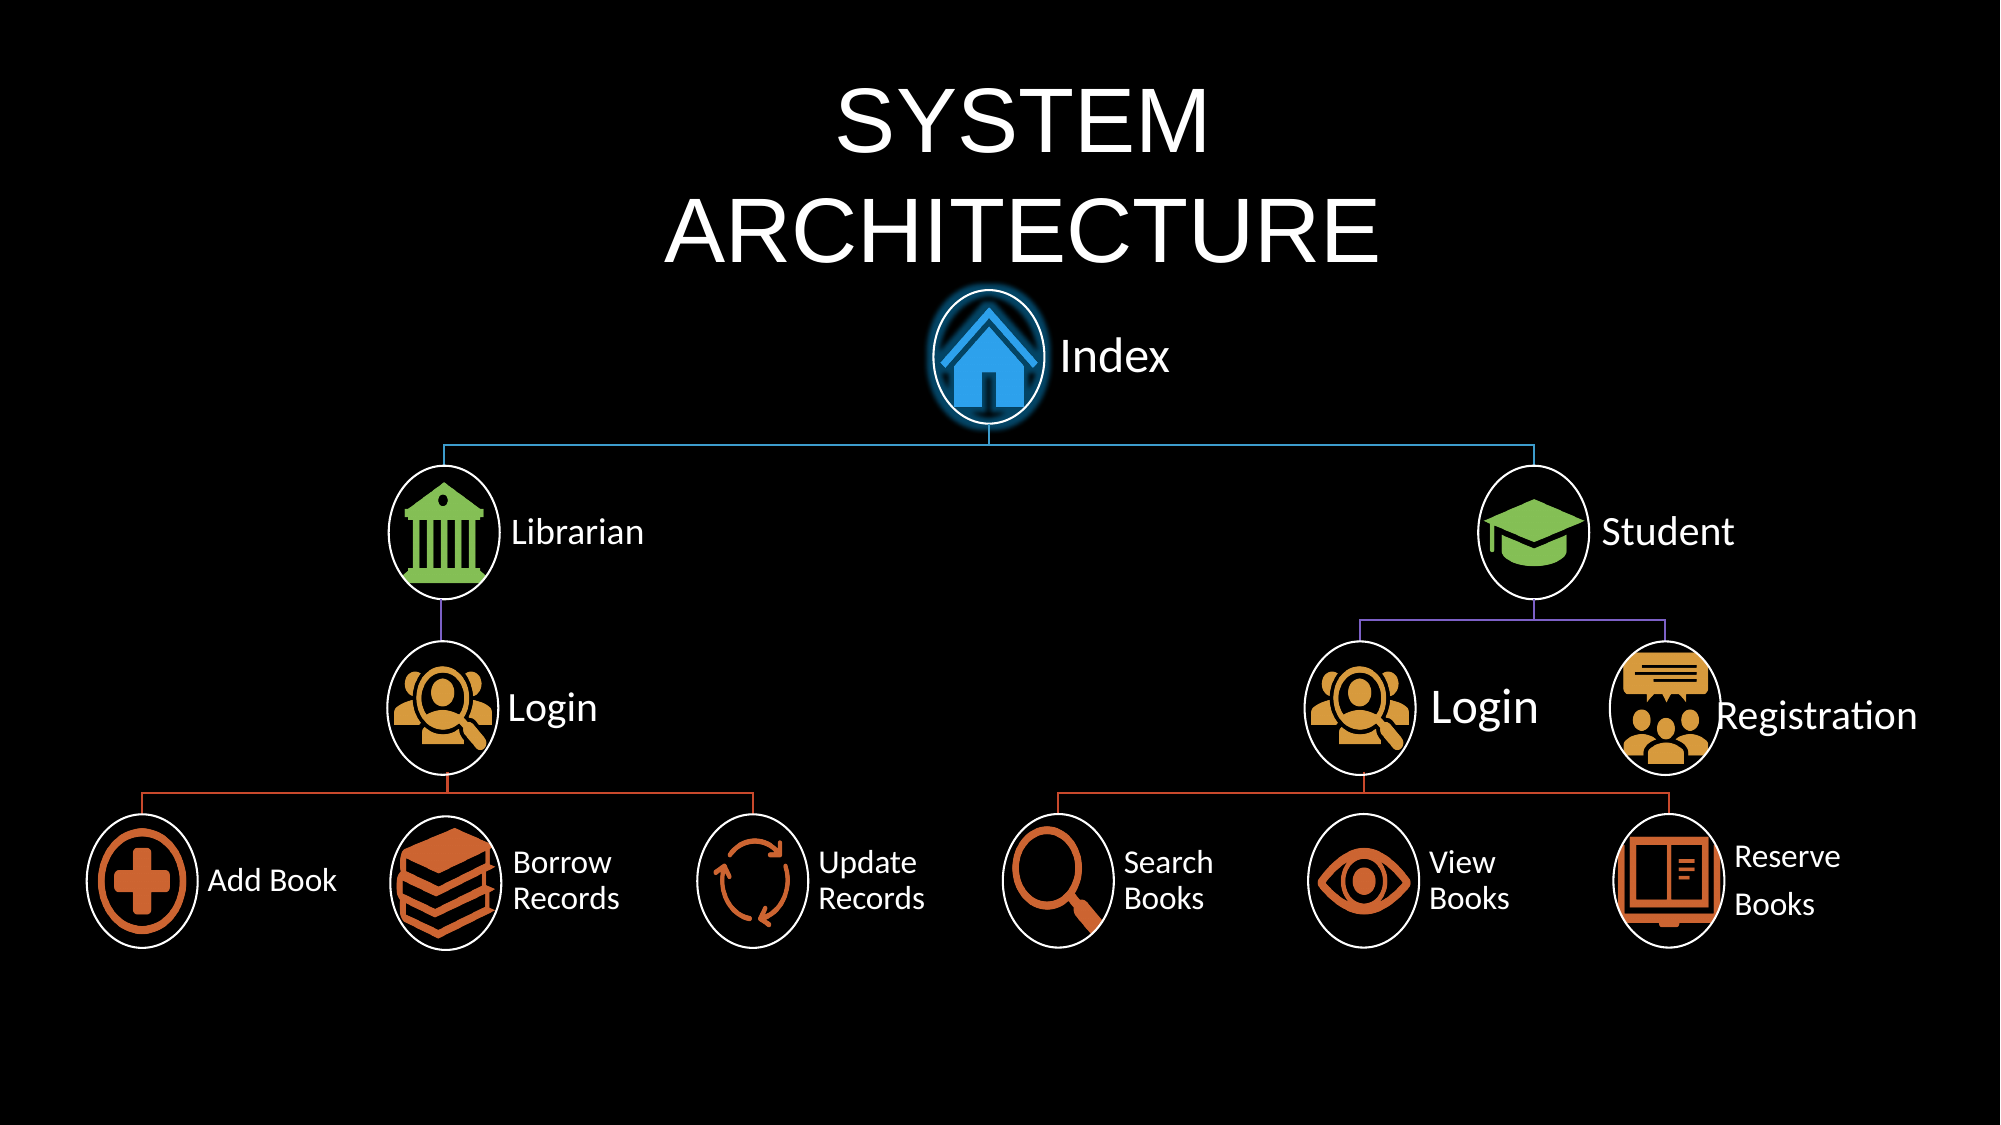

SYSTEM ARCHITECTURE
Index

Librarian

Student

Login

Login

Registration

Search Books

View Books

Reserve
Books

Add Book

Borrow Records

Update Records